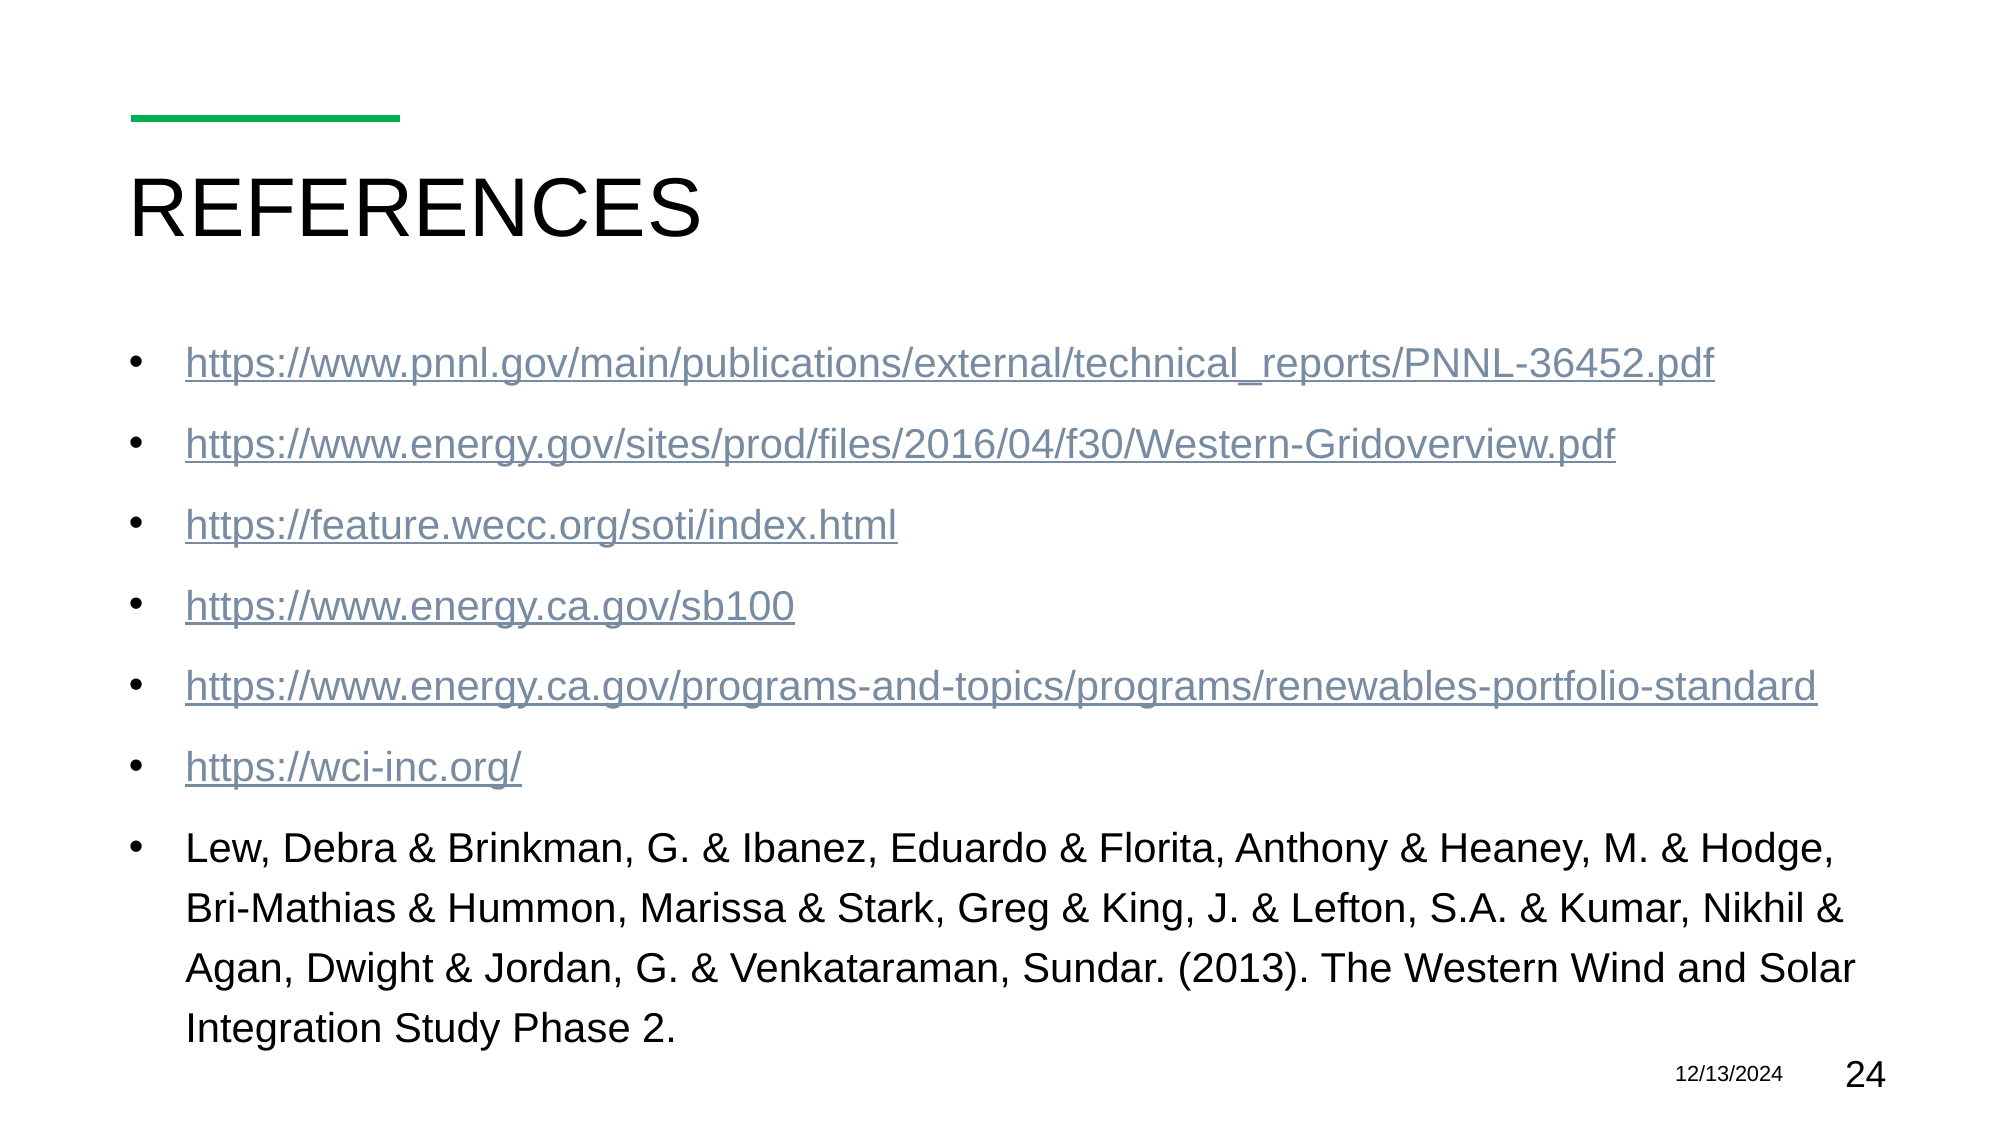

# References
https://www.pnnl.gov/main/publications/external/technical_reports/PNNL-36452.pdf
https://www.energy.gov/sites/prod/files/2016/04/f30/Western-Gridoverview.pdf
https://feature.wecc.org/soti/index.html
https://www.energy.ca.gov/sb100
https://www.energy.ca.gov/programs-and-topics/programs/renewables-portfolio-standard
https://wci-inc.org/
Lew, Debra & Brinkman, G. & Ibanez, Eduardo & Florita, Anthony & Heaney, M. & Hodge, Bri-Mathias & Hummon, Marissa & Stark, Greg & King, J. & Lefton, S.A. & Kumar, Nikhil & Agan, Dwight & Jordan, G. & Venkataraman, Sundar. (2013). The Western Wind and Solar Integration Study Phase 2.

12/13/2024
24